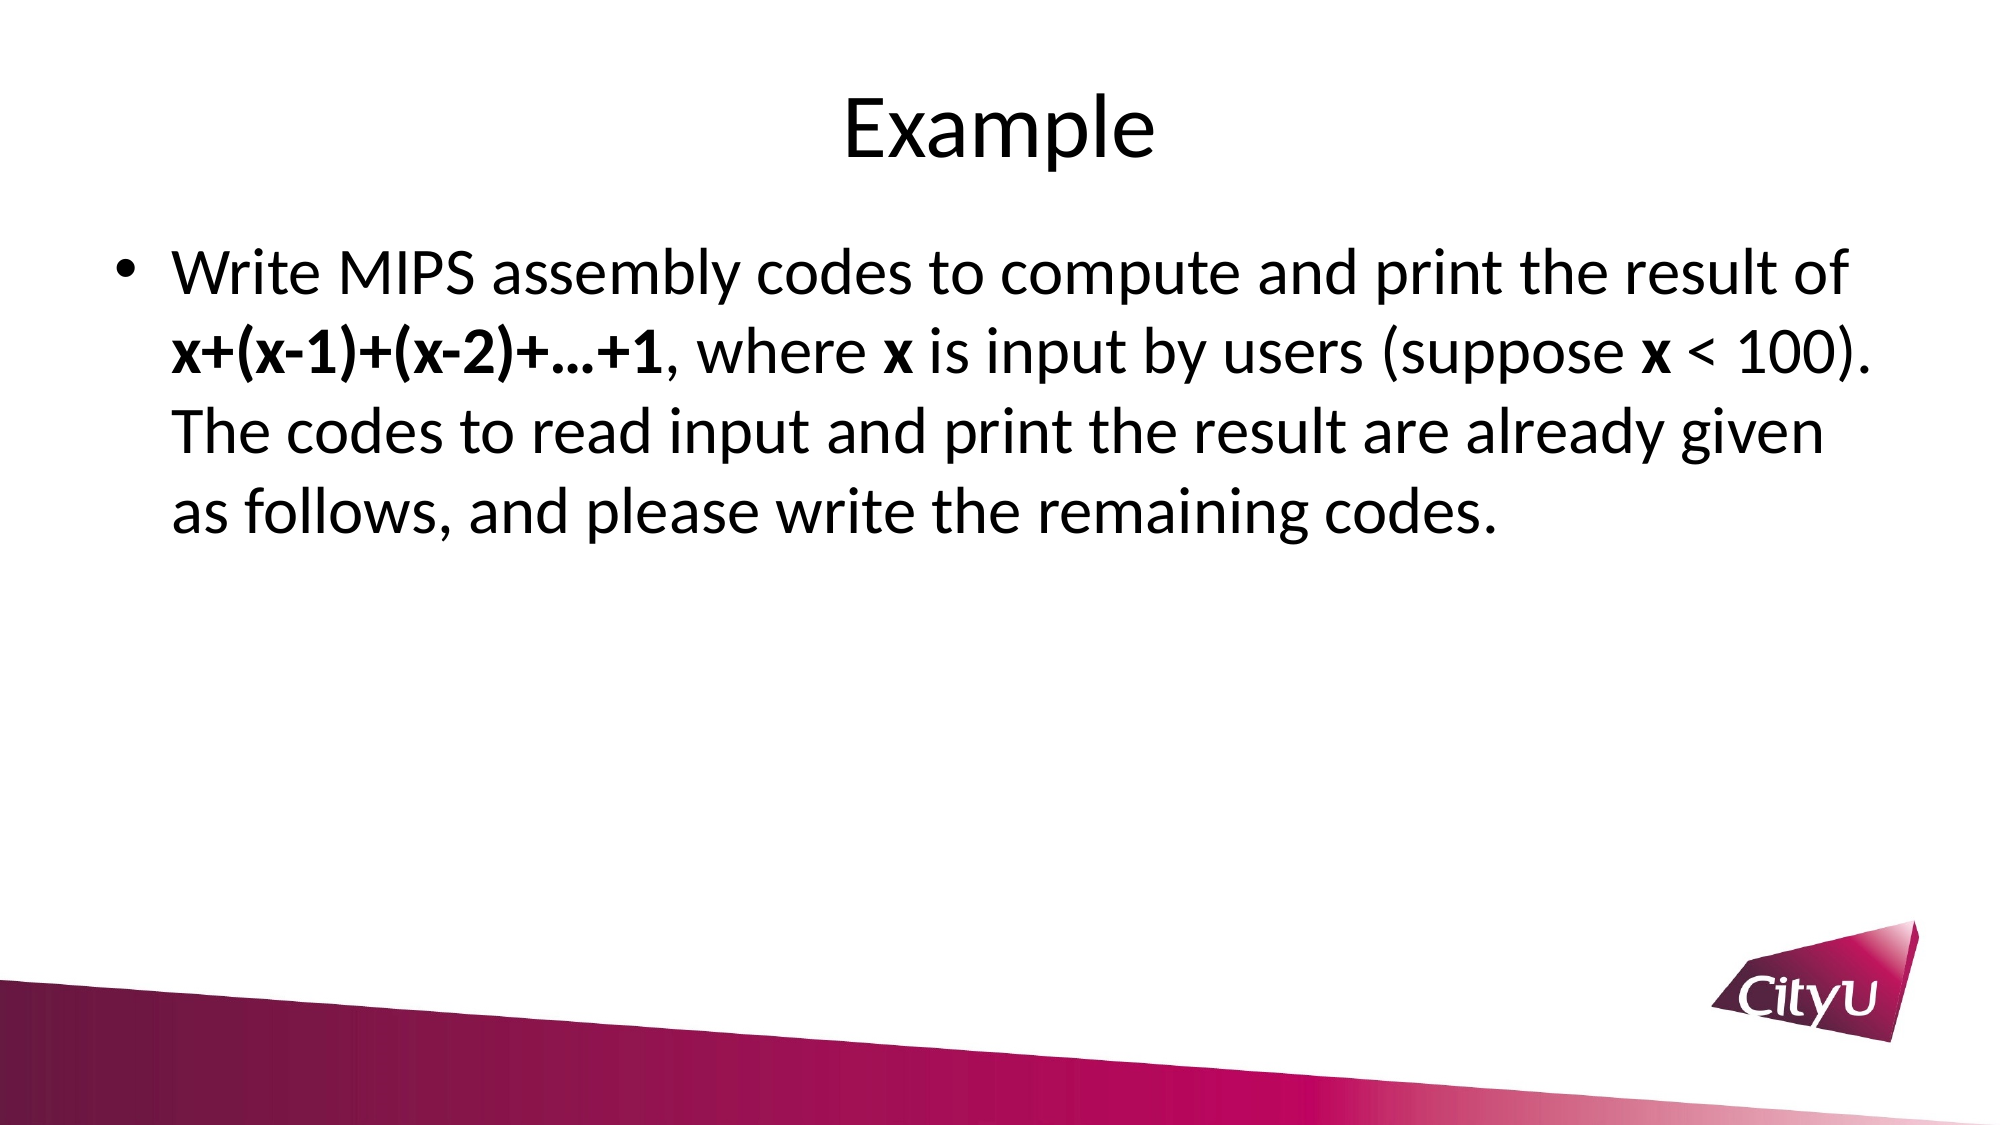

# Example
Write MIPS assembly codes to compute and print the result of x+(x-1)+(x-2)+…+1, where x is input by users (suppose x < 100). The codes to read input and print the result are already given as follows, and please write the remaining codes.

126